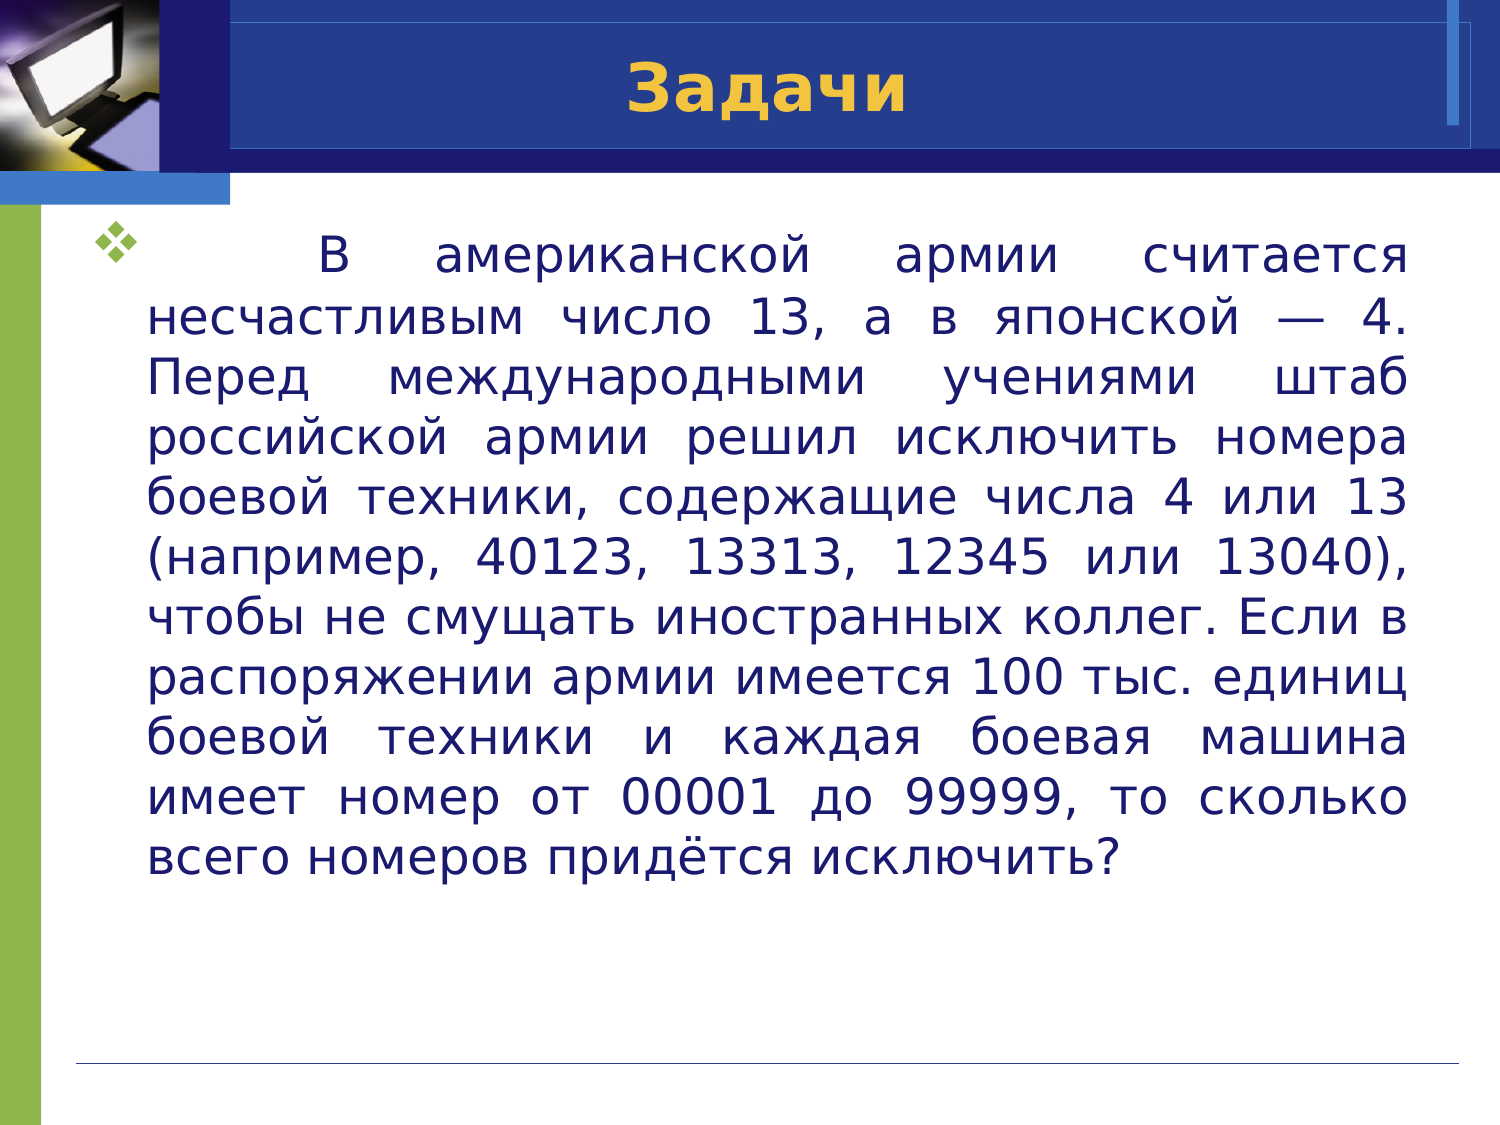

# Задачи
  В американской армии считается несчастливым число 13, а в японской — 4. Перед международными учениями штаб российской армии решил исключить номера боевой техники, содержащие числа 4 или 13 (например, 40123, 13313, 12345 или 13040), чтобы не смущать иностранных коллег. Если в распоряжении армии имеется 100 тыс. единиц боевой техники и каждая боевая машина имеет номер от 00001 до 99999, то сколько всего номеров придётся исключить?